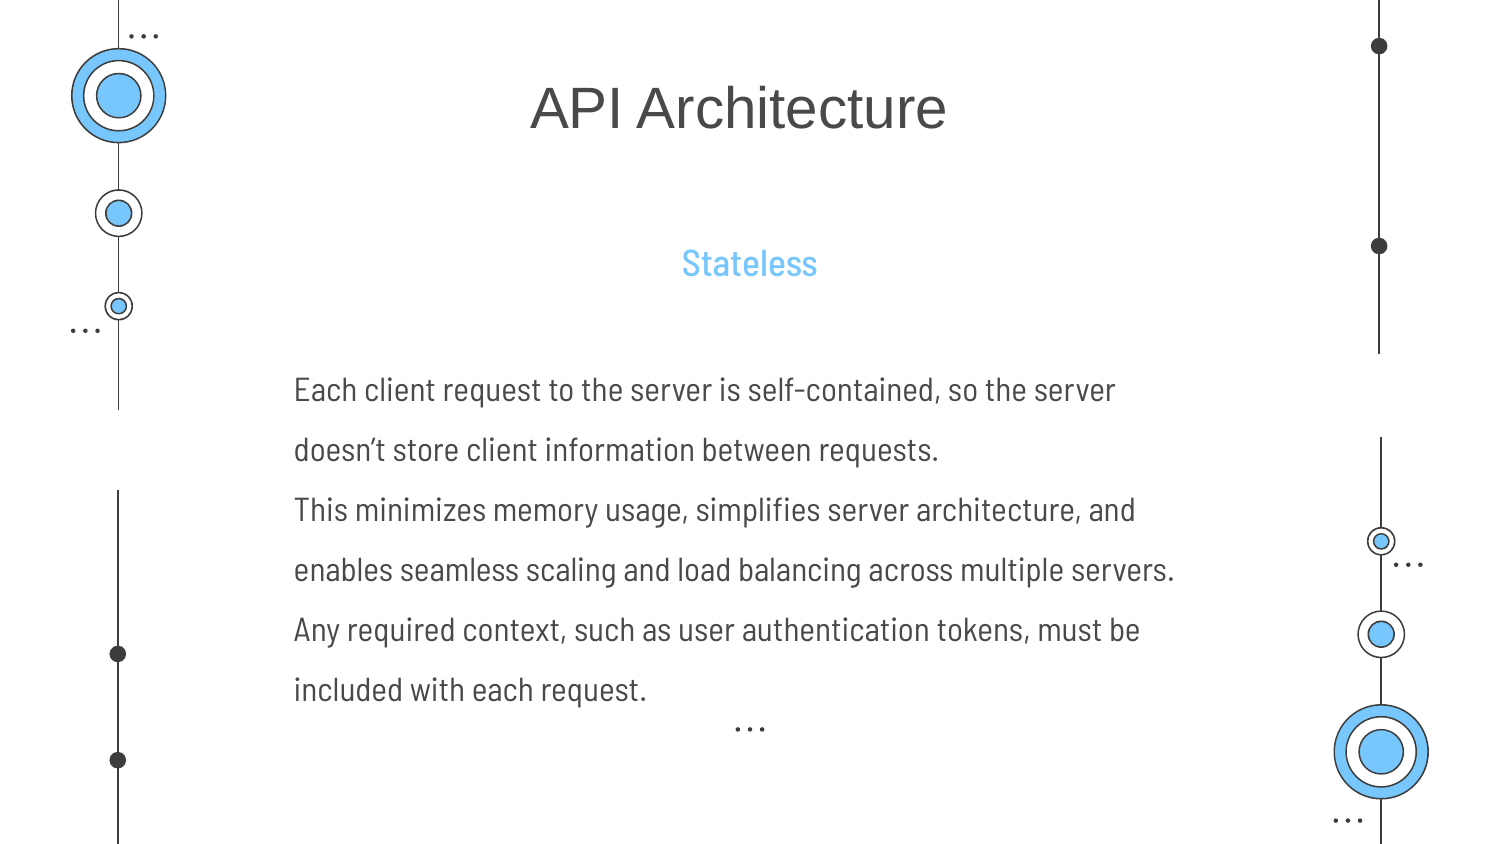

# API Architecture
Stateless
Each client request to the server is self-contained, so the server doesn’t store client information between requests.
This minimizes memory usage, simplifies server architecture, and enables seamless scaling and load balancing across multiple servers. Any required context, such as user authentication tokens, must be included with each request.